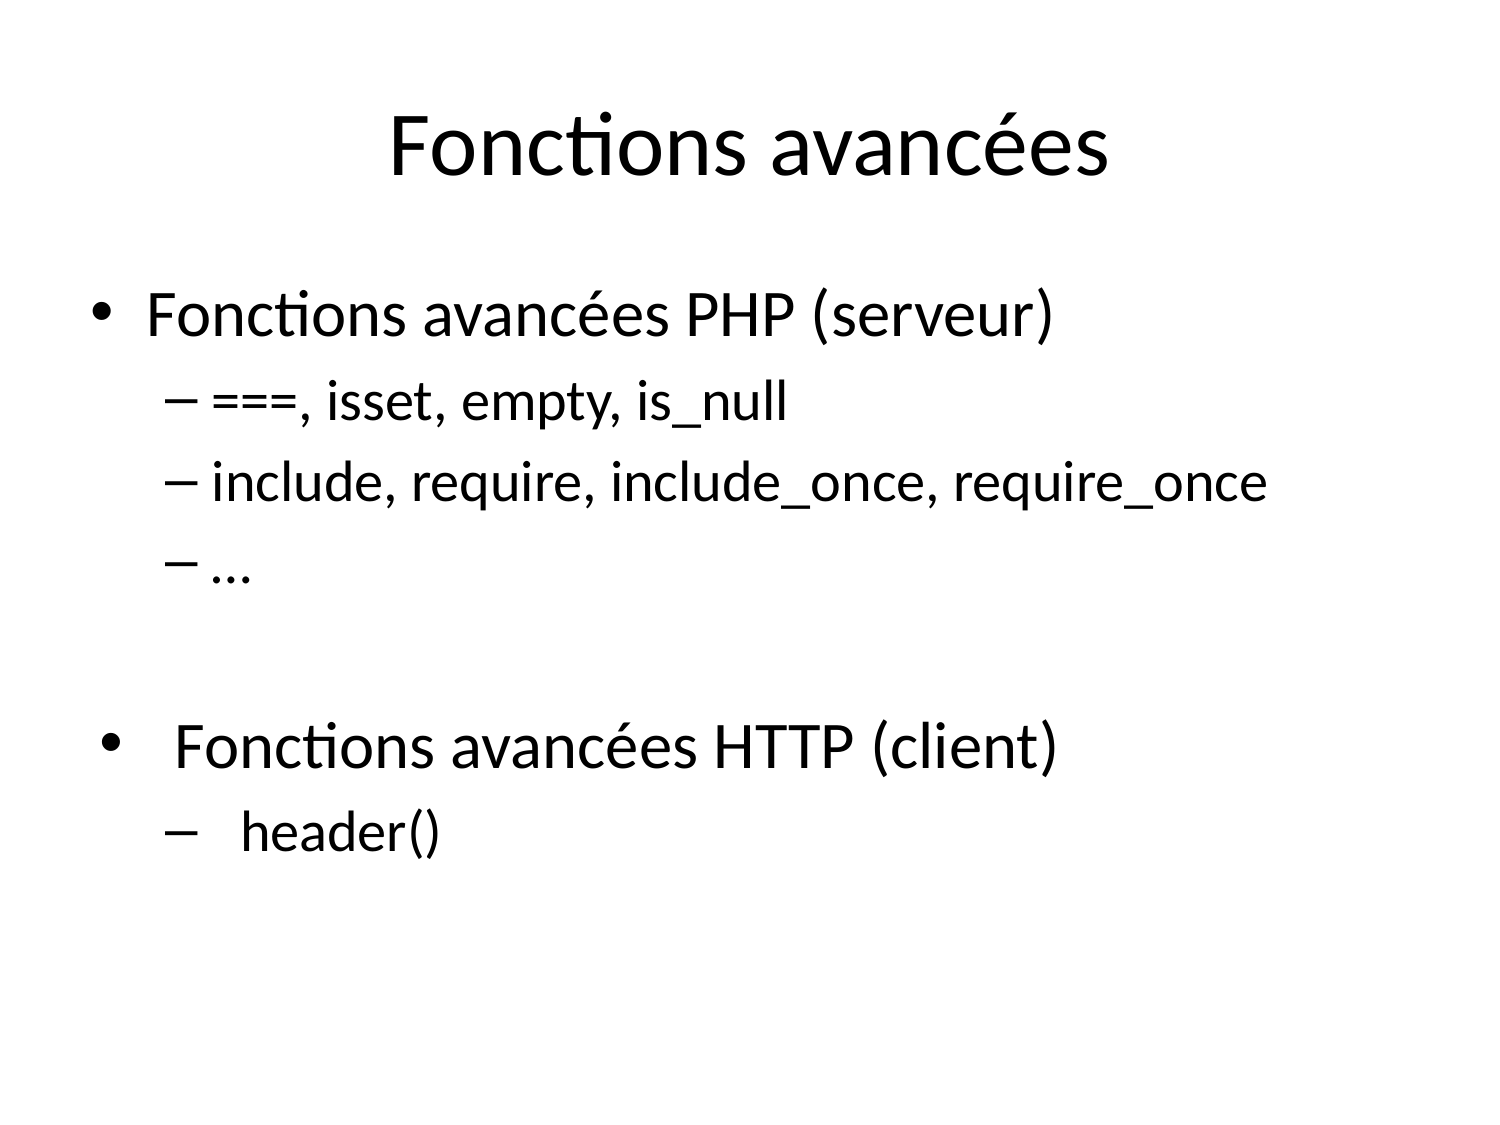

# Fonctions avancées
Fonctions avancées PHP (serveur)
===, isset, empty, is_null
include, require, include_once, require_once
…

Fonctions avancées HTTP (client)
header()